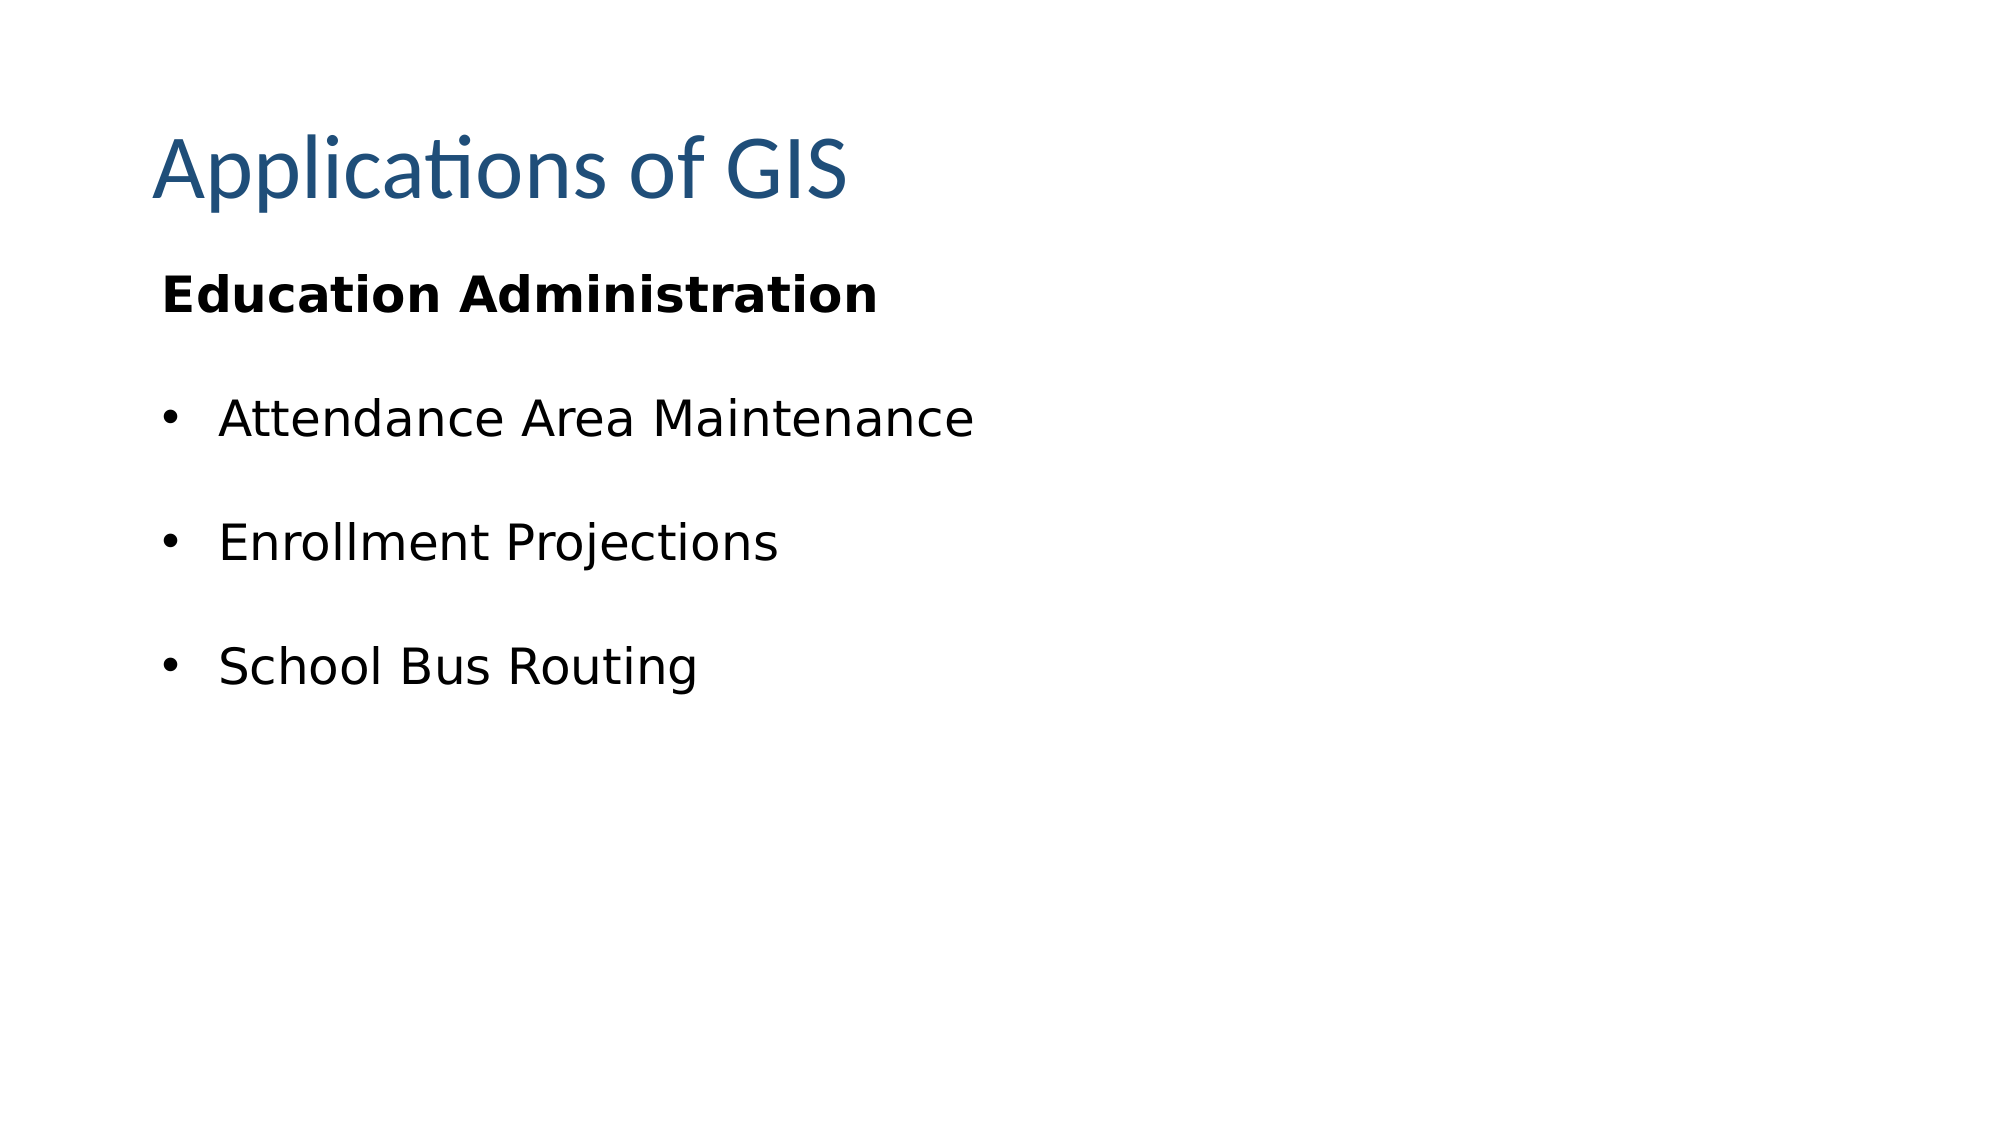

# Applications of GIS
Education Administration

Attendance Area Maintenance

Enrollment Projections

School Bus Routing